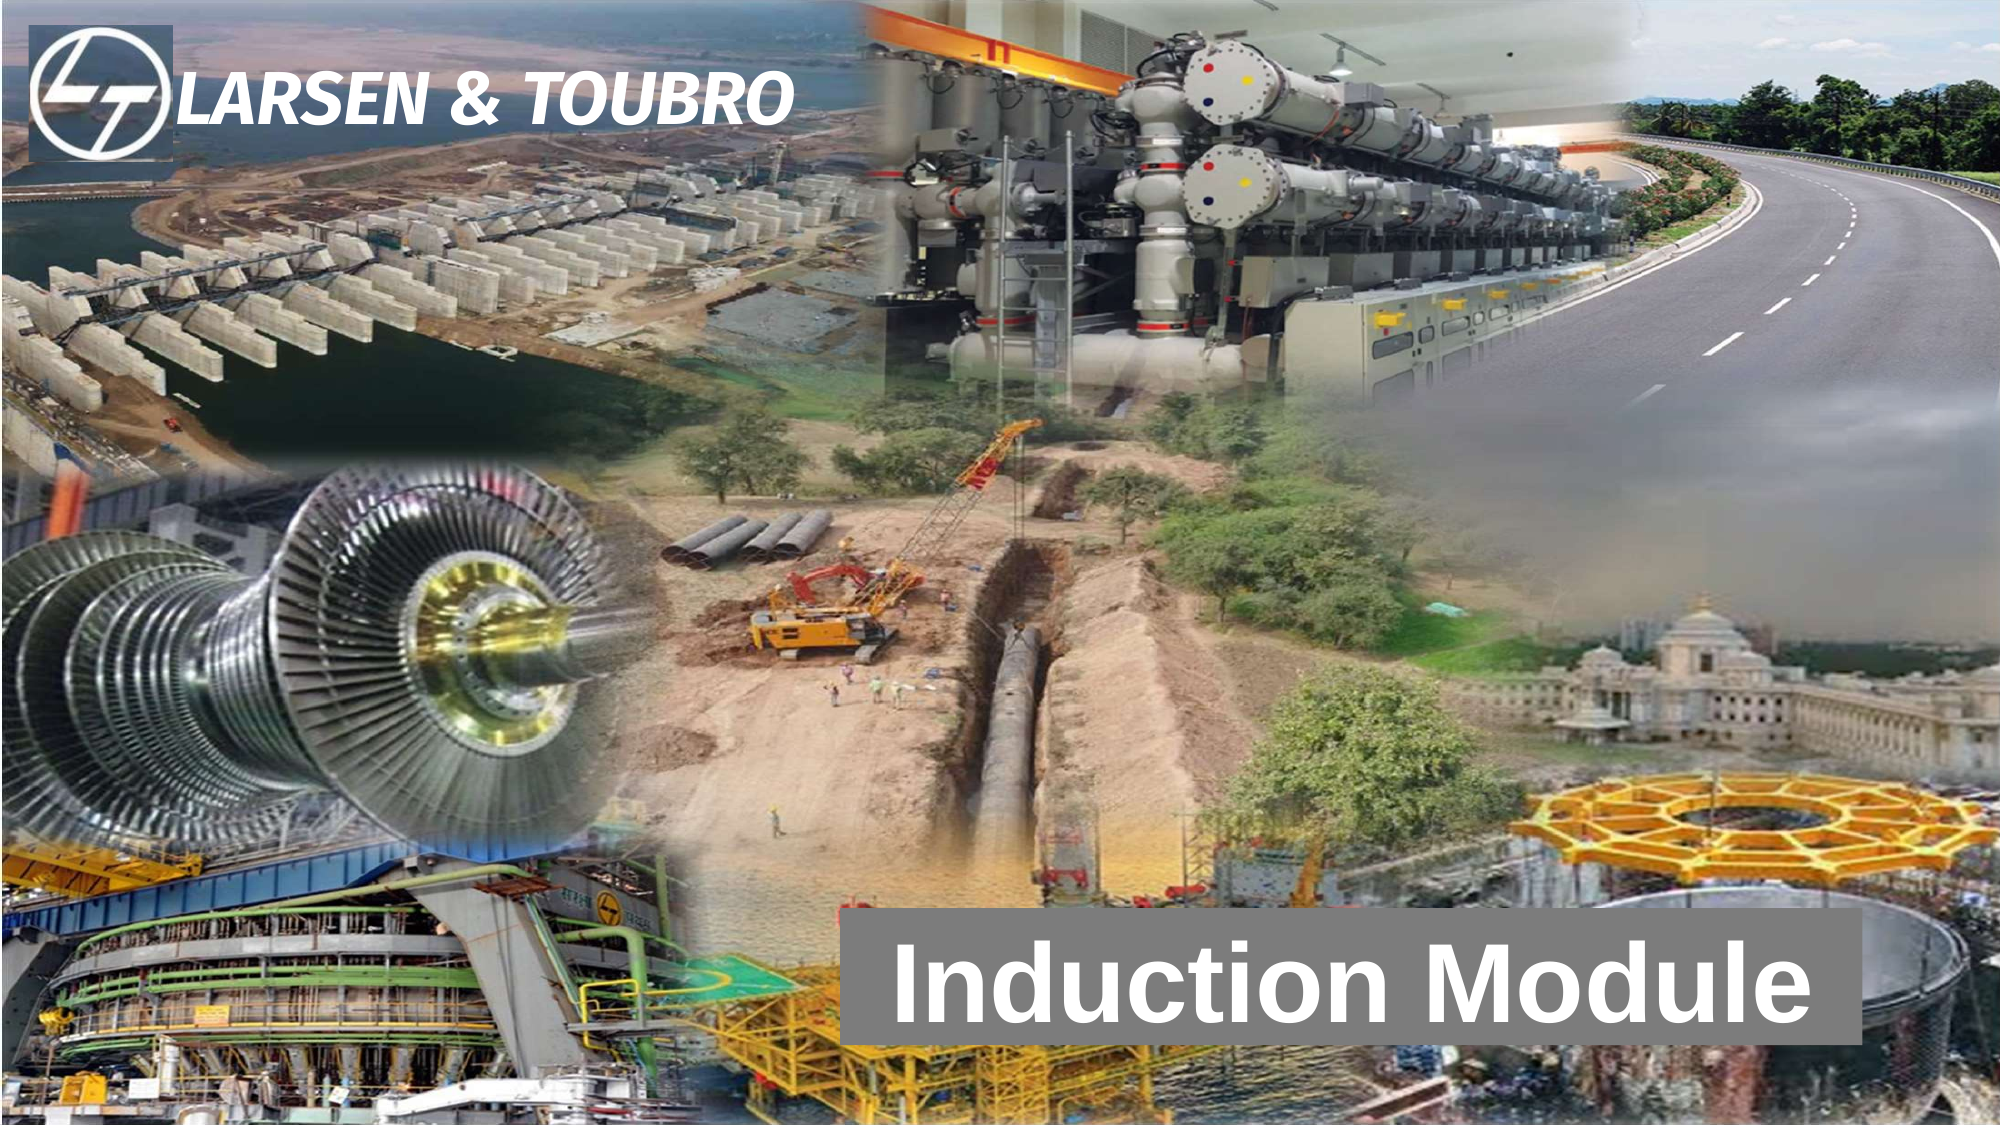

# LARSEN & TOUBRO
Induction Module
1